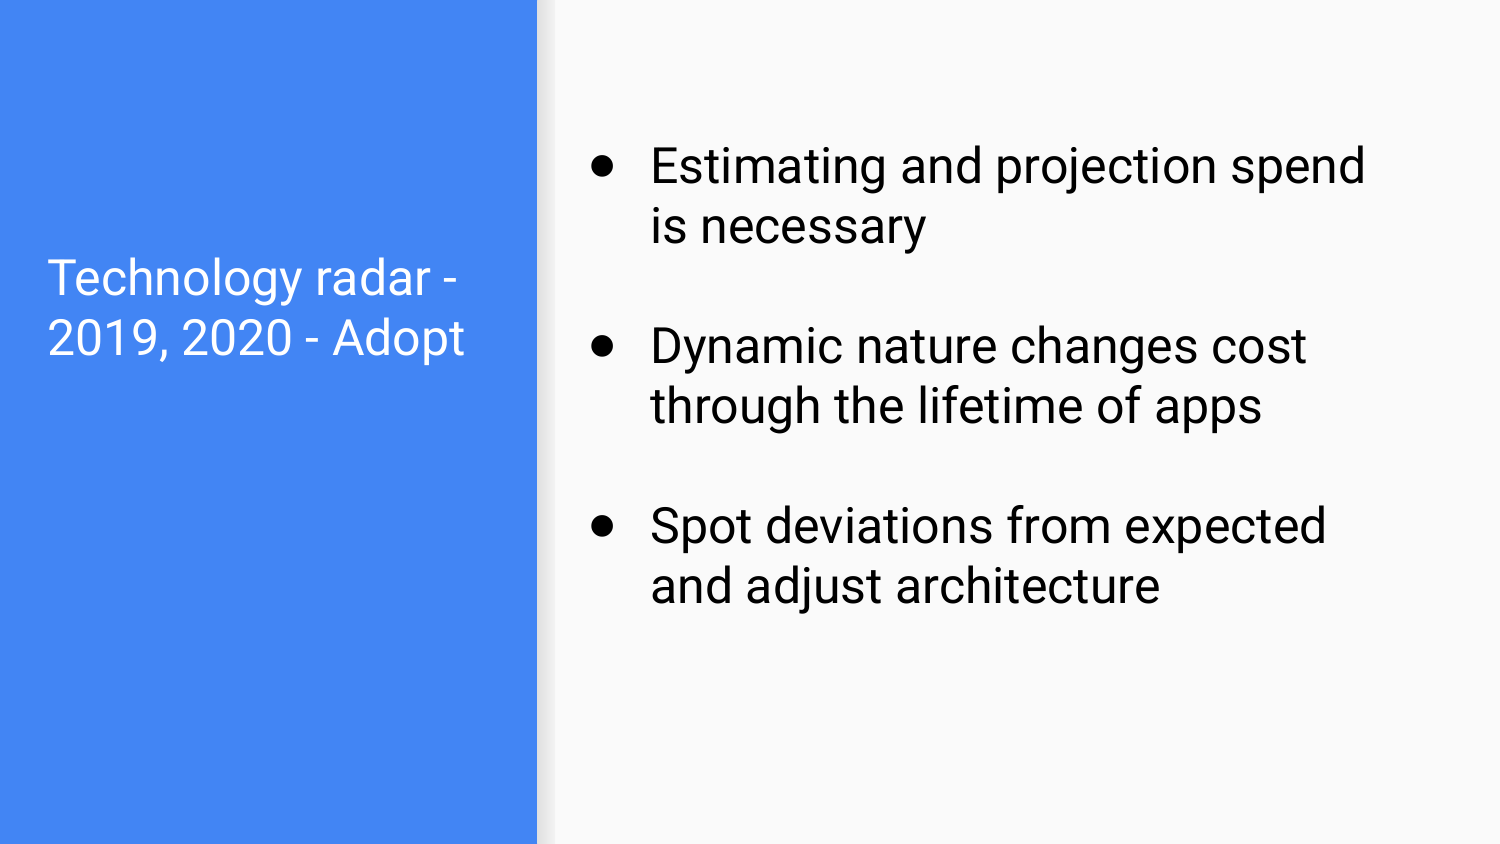

# Technology radar - 2019, 2020 - Adopt
Estimating and projection spend is necessary

Dynamic nature changes cost through the lifetime of apps

Spot deviations from expected and adjust architecture